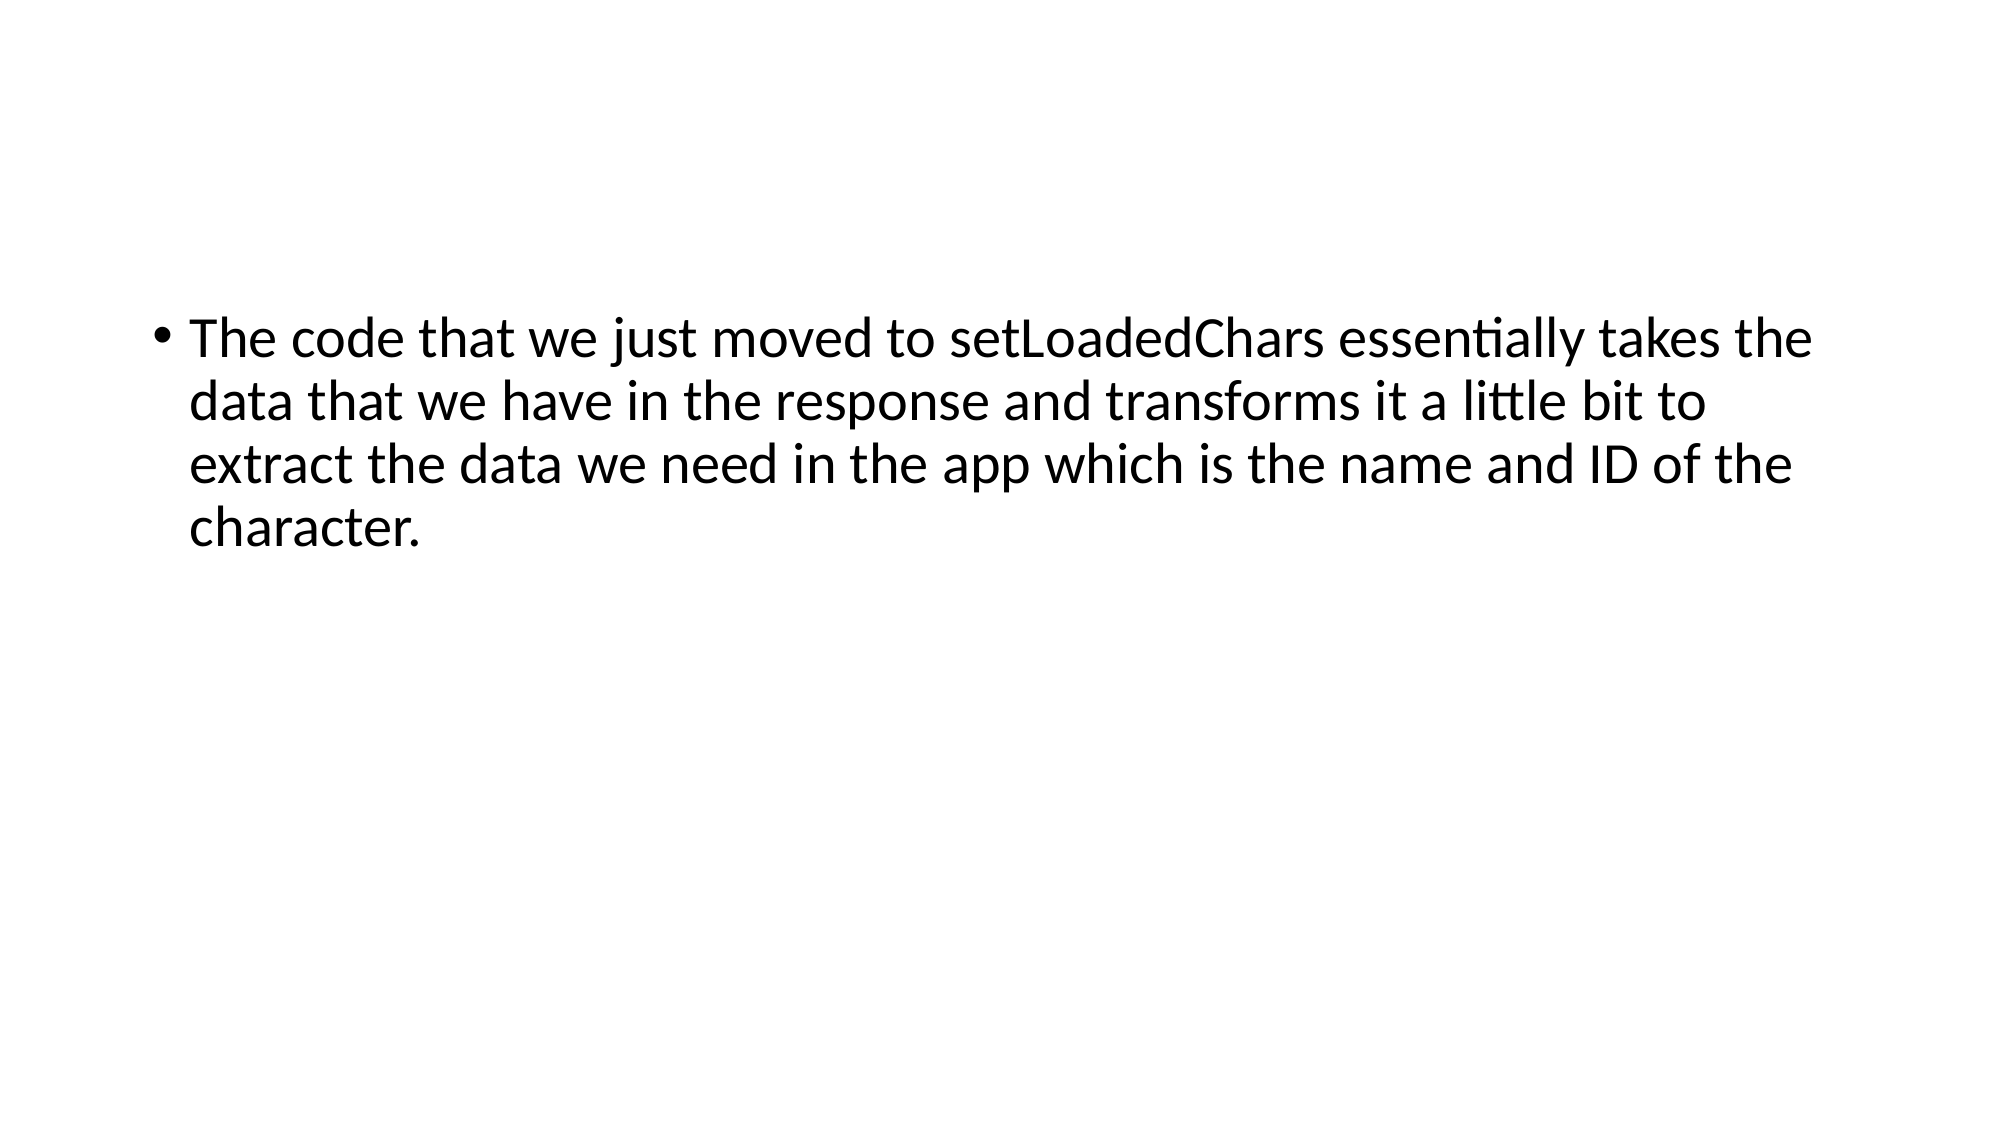

#
The code that we just moved to setLoadedChars essentially takes the data that we have in the response and transforms it a little bit to extract the data we need in the app which is the name and ID of the character.